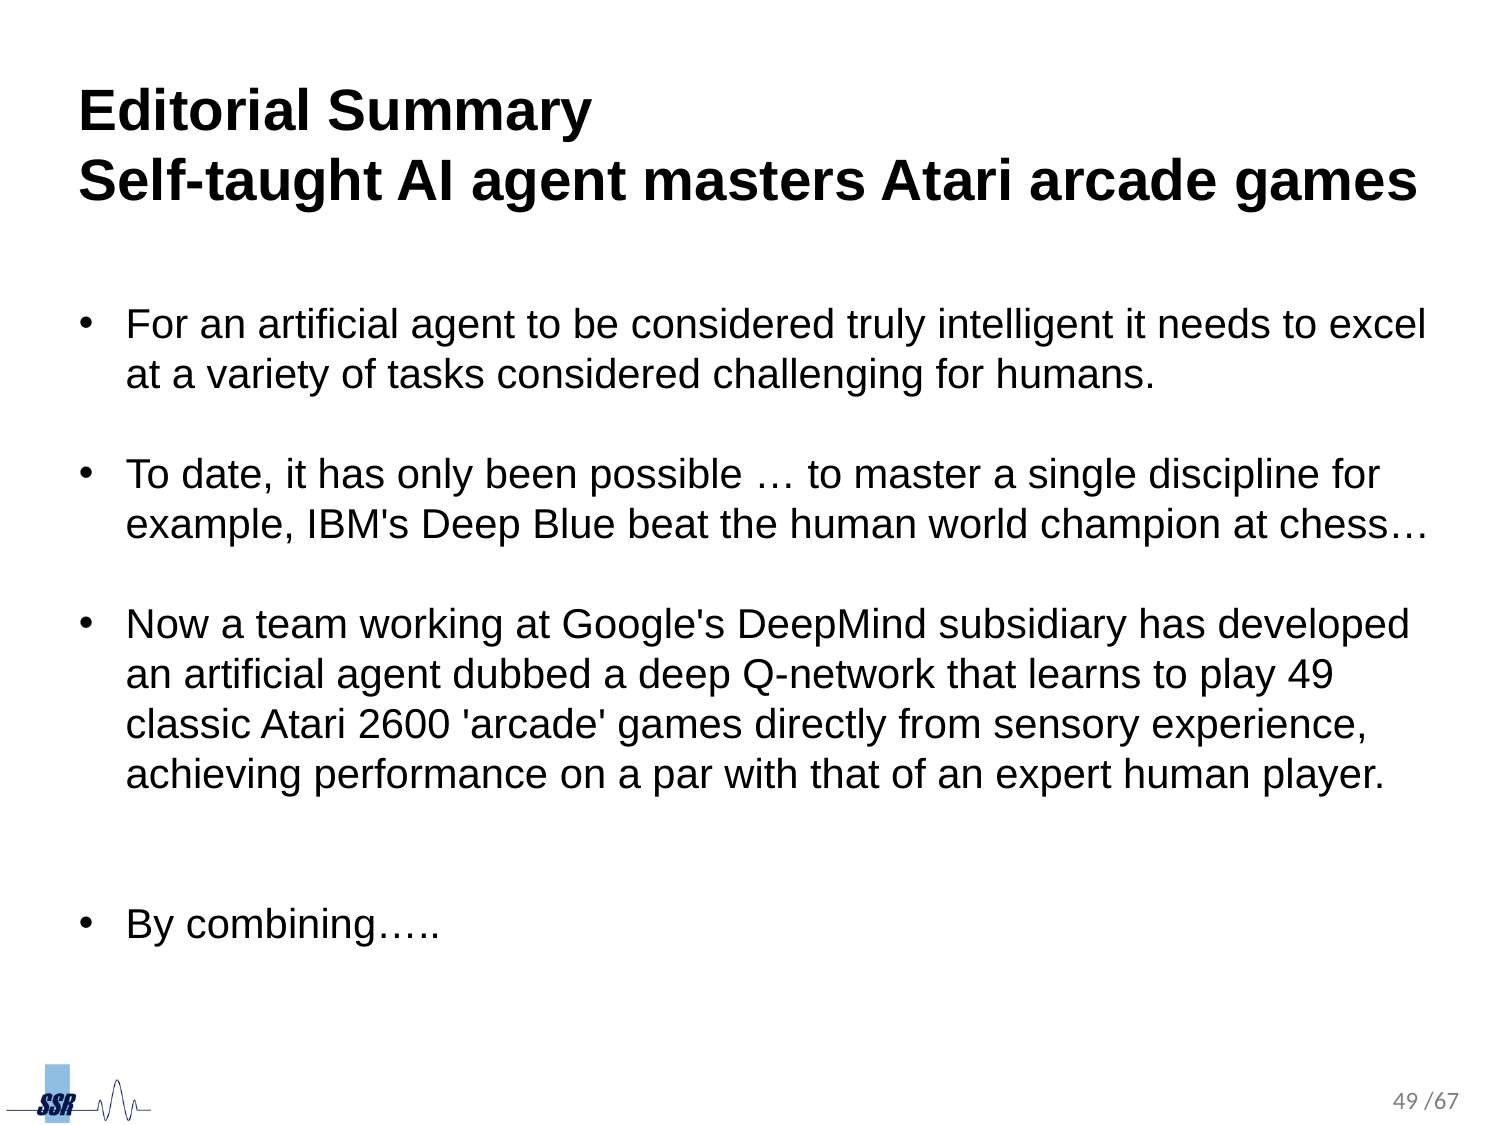

Editorial Summary
Self-taught AI agent masters Atari arcade games

For an artificial agent to be considered truly intelligent it needs to excel at a variety of tasks considered challenging for humans.

To date, it has only been possible … to master a single discipline for example, IBM's Deep Blue beat the human world champion at chess…

Now a team working at Google's DeepMind subsidiary has developed an artificial agent dubbed a deep Q-network that learns to play 49 classic Atari 2600 'arcade' games directly from sensory experience, achieving performance on a par with that of an expert human player.

By combining…..